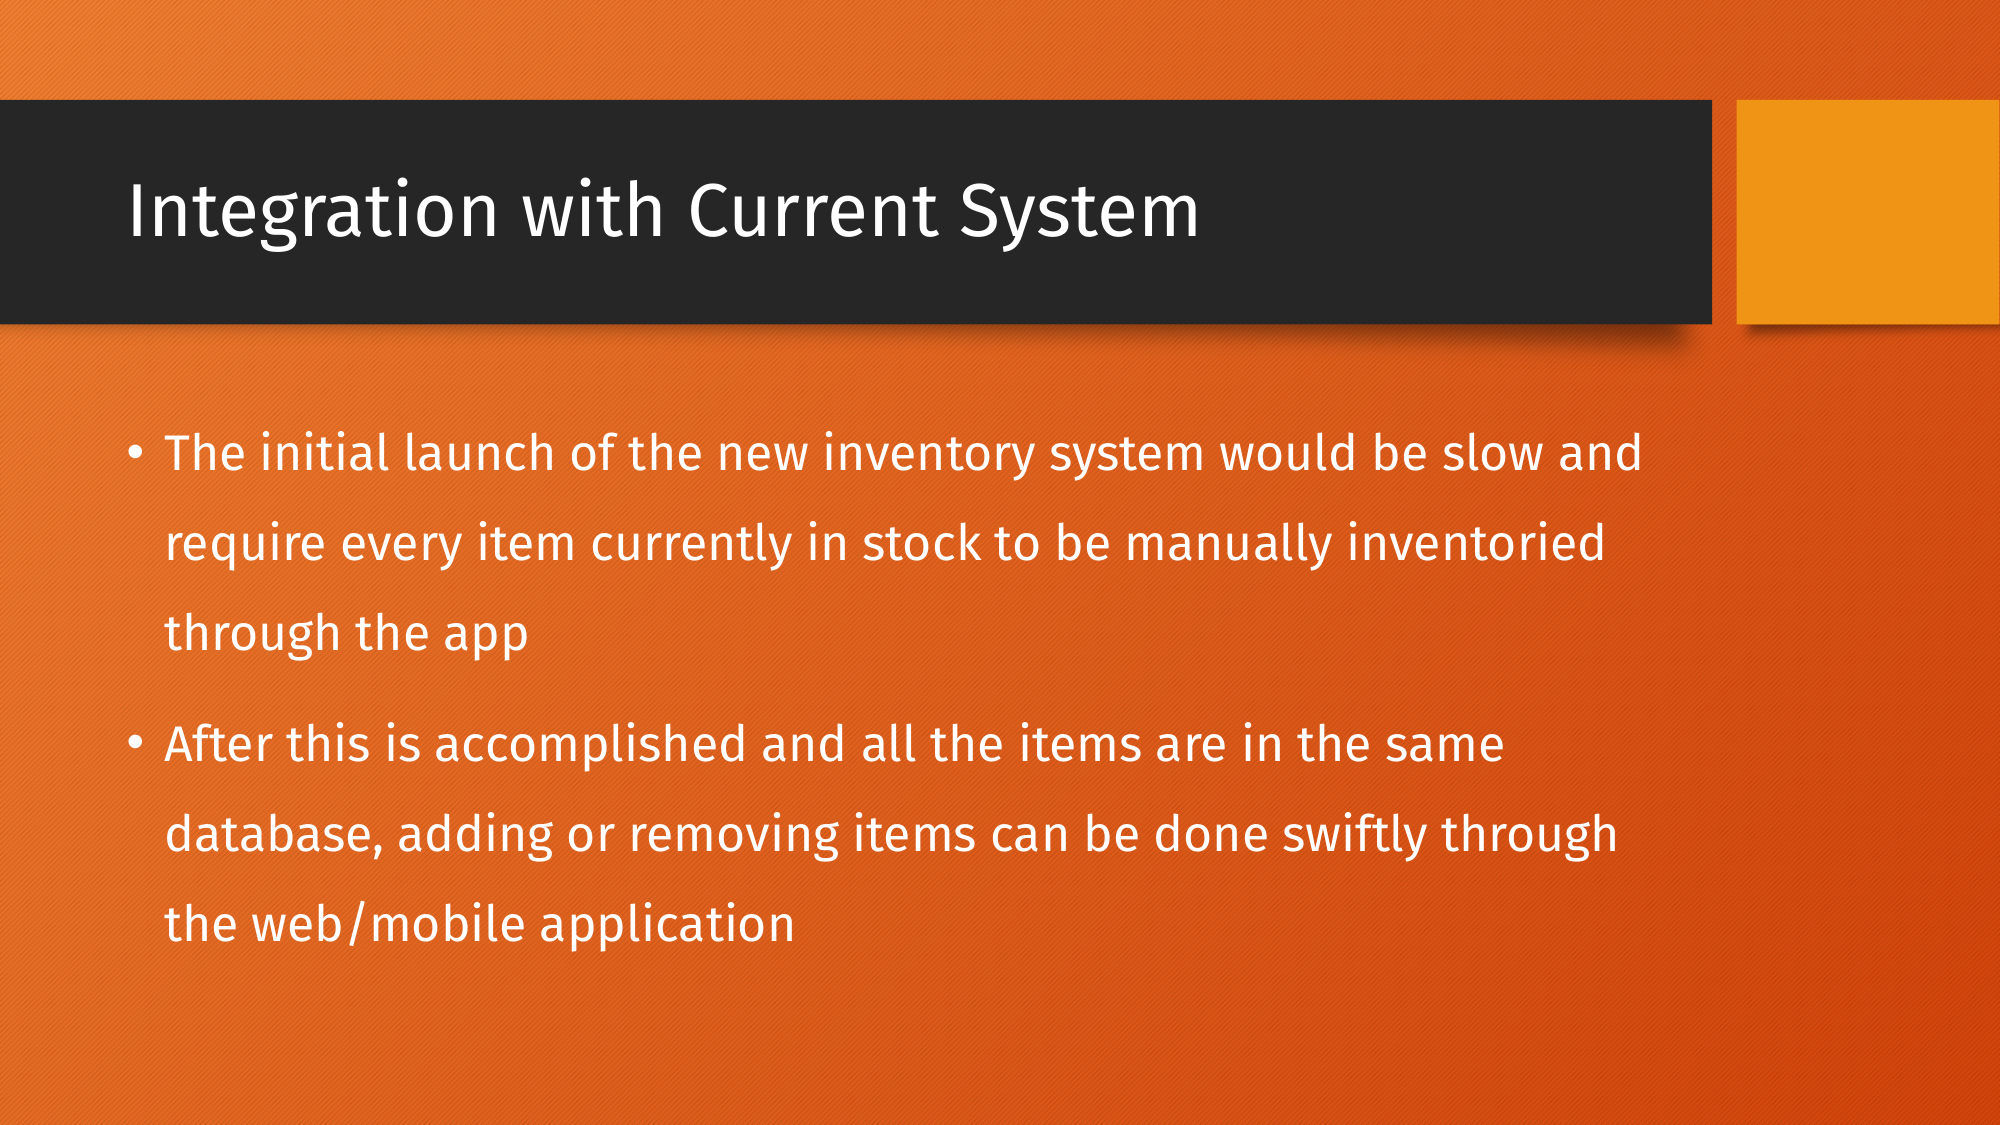

# Integration with Current System
The initial launch of the new inventory system would be slow and require every item currently in stock to be manually inventoried through the app
After this is accomplished and all the items are in the same database, adding or removing items can be done swiftly through the web/mobile application